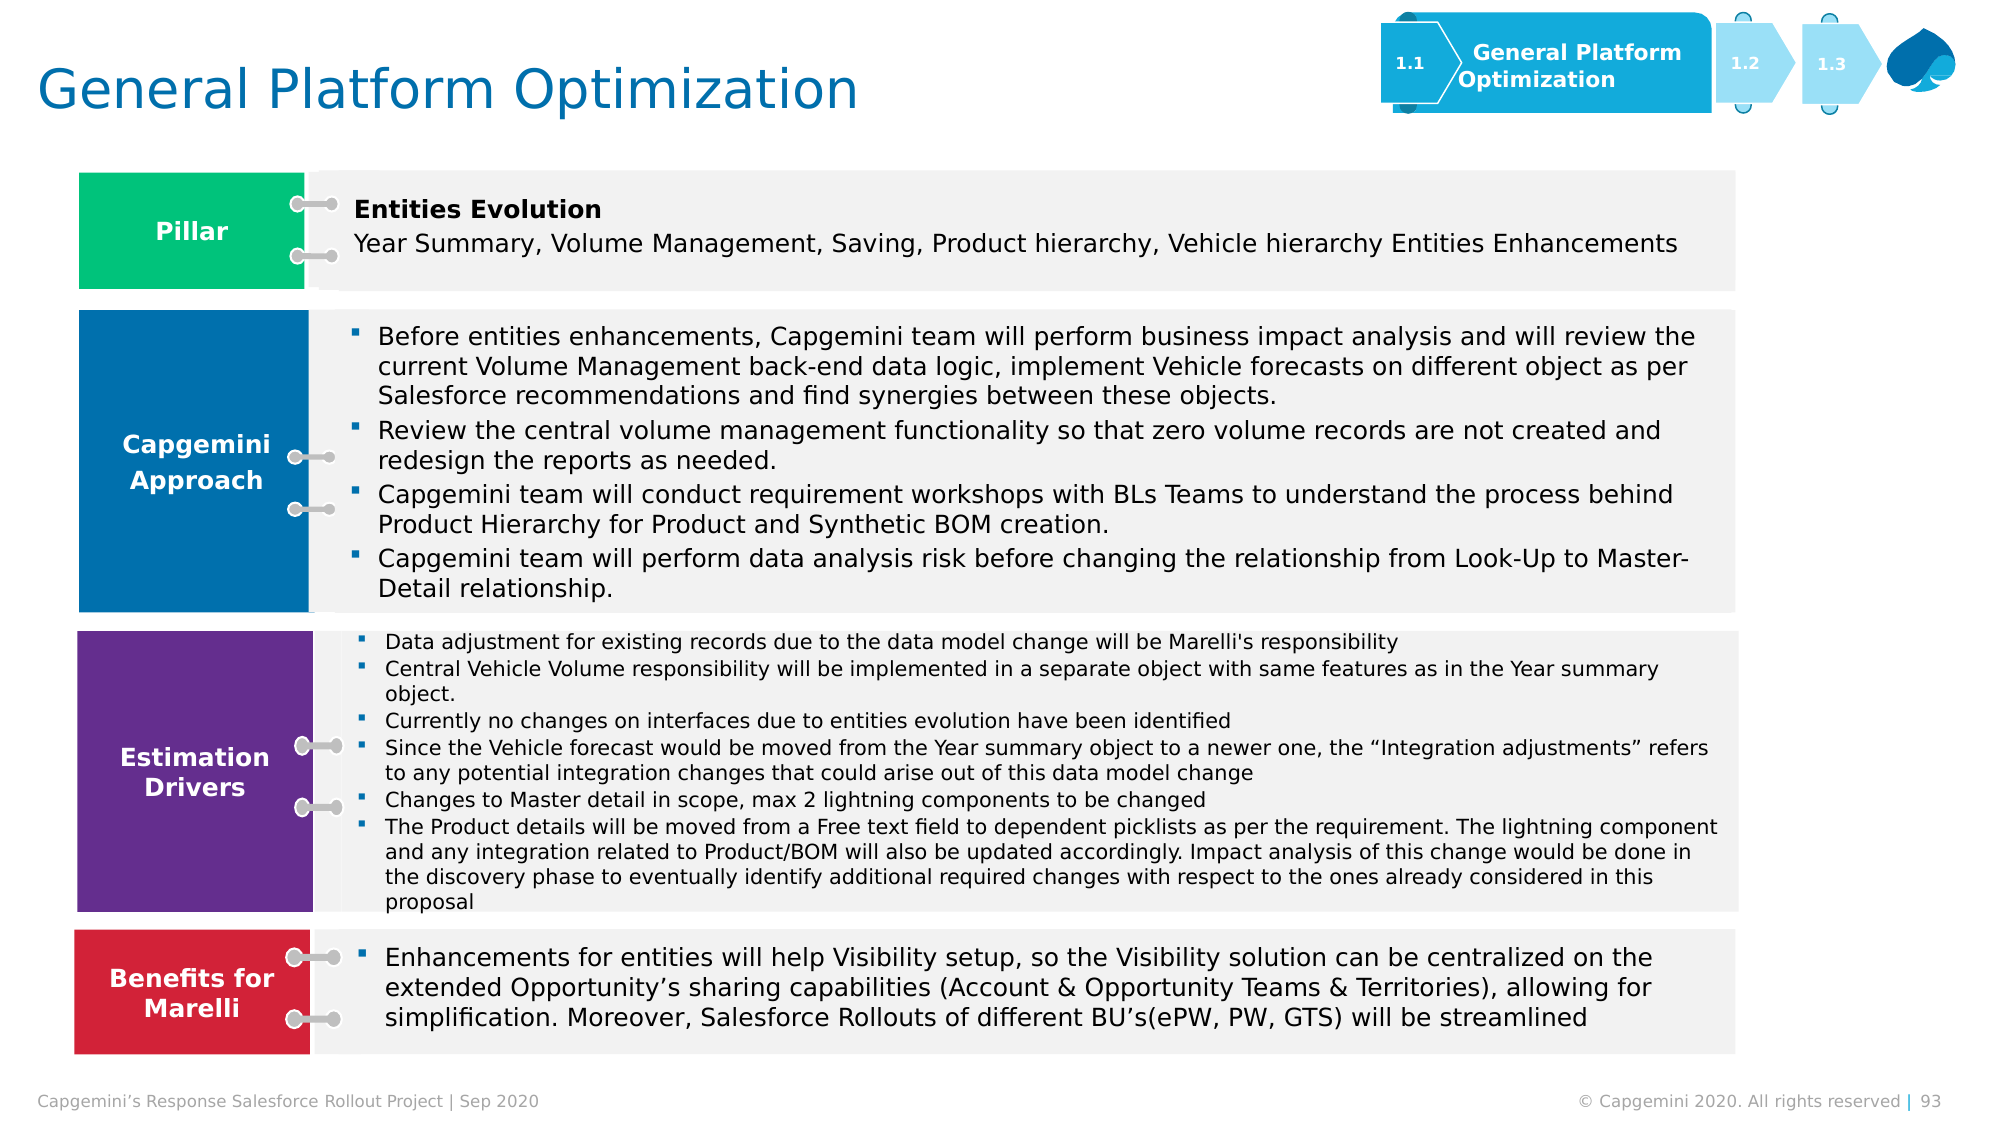

General Platform
Optimization
1.1
1.2
1.3
General Platform Optimization

Salesforce: Service Cloud – FSL - CPQ
XStore

Entities Evolution
Year Summary, Volume Management, Saving, Product hierarchy, Vehicle hierarchy Entities Enhancements
Pillar

Before entities enhancements, Capgemini team will perform business impact analysis and will review the current Volume Management back-end data logic, implement Vehicle forecasts on different object as per Salesforce recommendations and find synergies between these objects.
Review the central volume management functionality so that zero volume records are not created and redesign the reports as needed.
Capgemini team will conduct requirement workshops with BLs Teams to understand the process behind Product Hierarchy for Product and Synthetic BOM creation.
Capgemini team will perform data analysis risk before changing the relationship from Look-Up to Master-Detail relationship.

Capgemini
Approach
Hypercare (post go live support)
Maintenance – Short term
Application Maintenance Service – Long term

Data adjustment for existing records due to the data model change will be Marelli's responsibility
Central Vehicle Volume responsibility will be implemented in a separate object with same features as in the Year summary object.
Currently no changes on interfaces due to entities evolution have been identified
Since the Vehicle forecast would be moved from the Year summary object to a newer one, the “Integration adjustments” refers to any potential integration changes that could arise out of this data model change
Changes to Master detail in scope, max 2 lightning components to be changed
The Product details will be moved from a Free text field to dependent picklists as per the requirement. The lightning component and any integration related to Product/BOM will also be updated accordingly. Impact analysis of this change would be done in the discovery phase to eventually identify additional required changes with respect to the ones already considered in this proposal
Estimation Drivers

Enhancements for entities will help Visibility setup, so the Visibility solution can be centralized on the extended Opportunity’s sharing capabilities (Account & Opportunity Teams & Territories), allowing for simplification. Moreover, Salesforce Rollouts of different BU’s(ePW, PW, GTS) will be streamlined

Benefits for Marelli

Capgemini’s Response Salesforce Rollout Project | Sep 2020
© Capgemini 2020. All rights reserved | 93